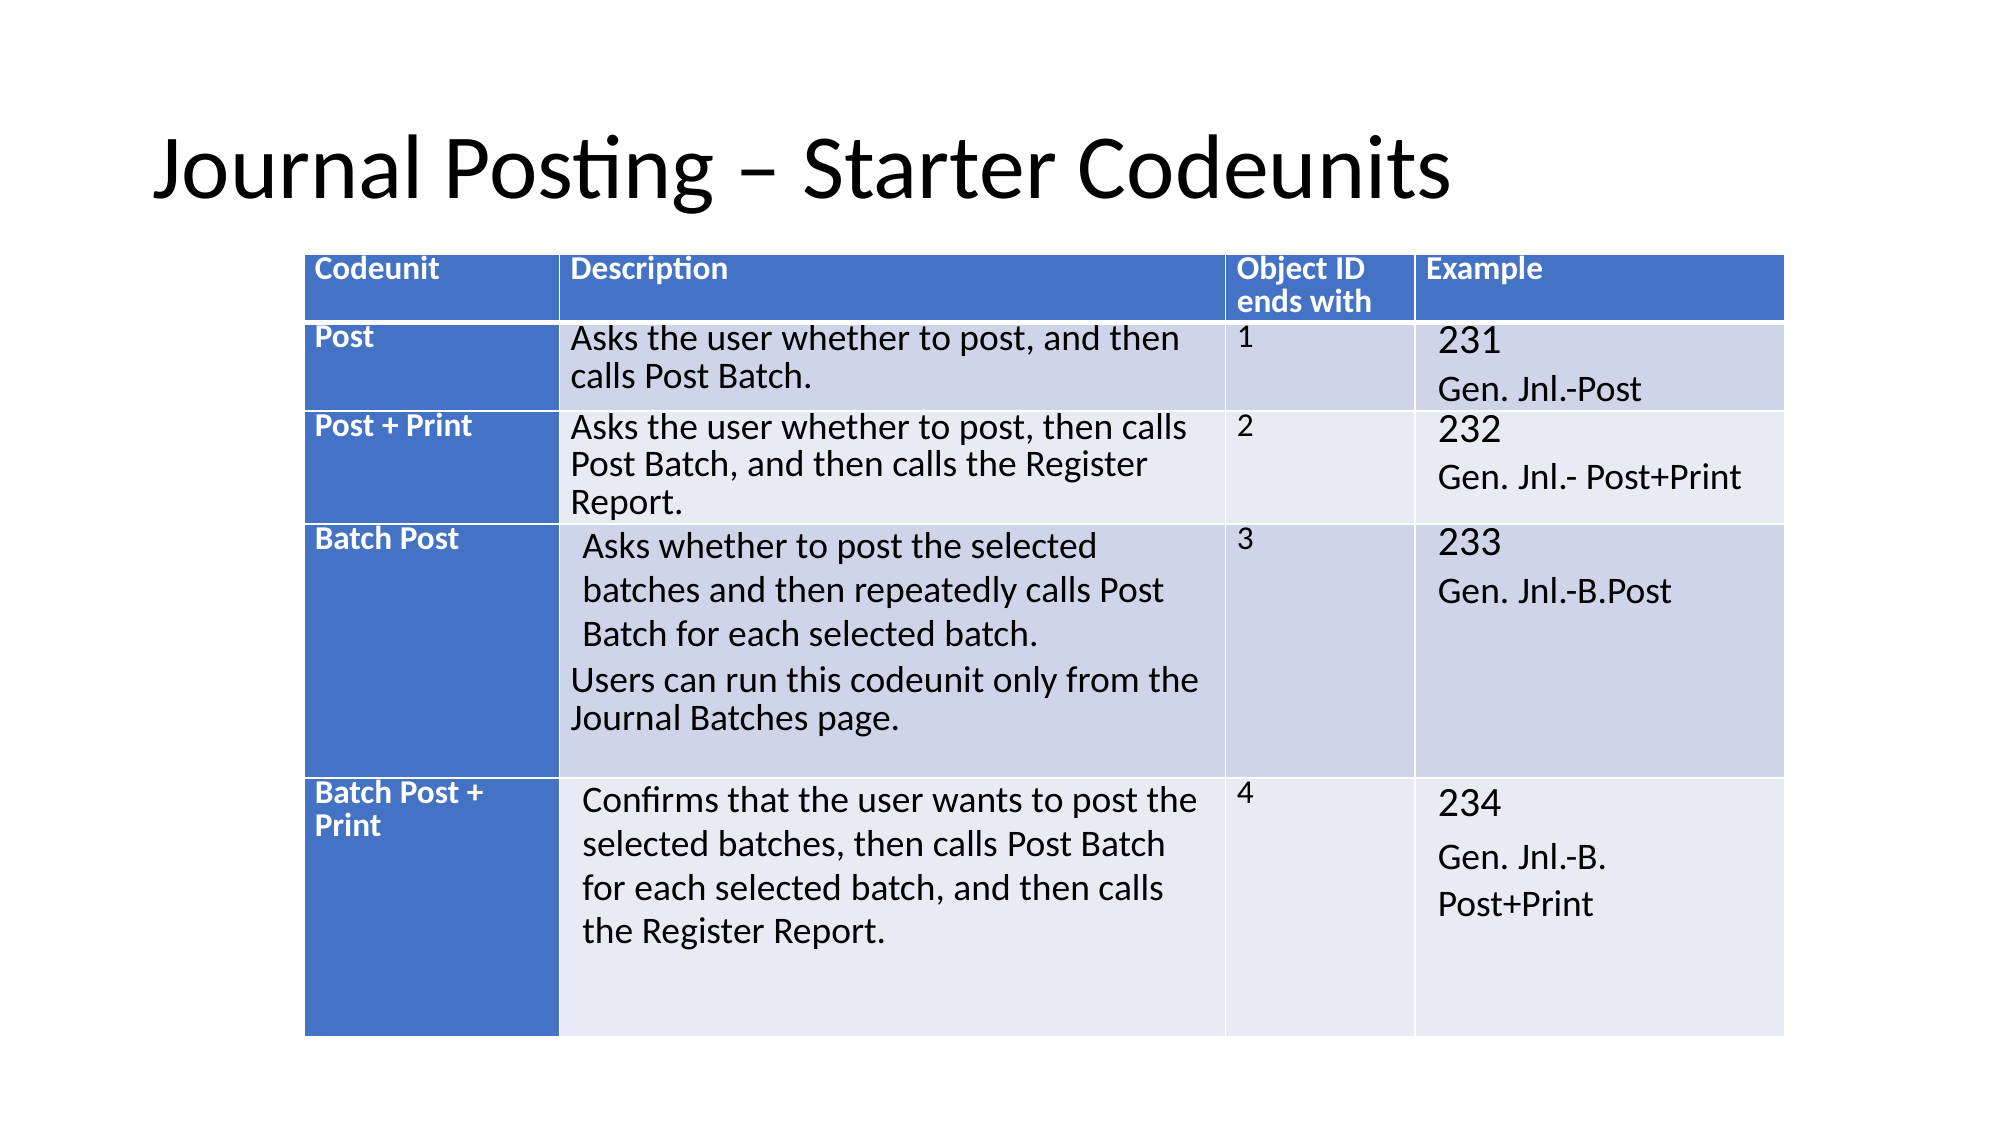

# Journal Posting – Starter Codeunits
| Codeunit | Description | Object ID ends with | Example |
| --- | --- | --- | --- |
| Post | Asks the user whether to post, and then calls Post Batch. | 1 | 231 Gen. Jnl.-Post |
| Post + Print | Asks the user whether to post, then calls Post Batch, and then calls the Register Report. | 2 | 232 Gen. Jnl.- Post+Print |
| Batch Post | Asks whether to post the selected batches and then repeatedly calls Post Batch for each selected batch. Users can run this codeunit only from the Journal Batches page. | 3 | 233 Gen. Jnl.-B.Post |
| Batch Post + Print | Confirms that the user wants to post the selected batches, then calls Post Batch for each selected batch, and then calls the Register Report. | 4 | 234 Gen. Jnl.-B. Post+Print |